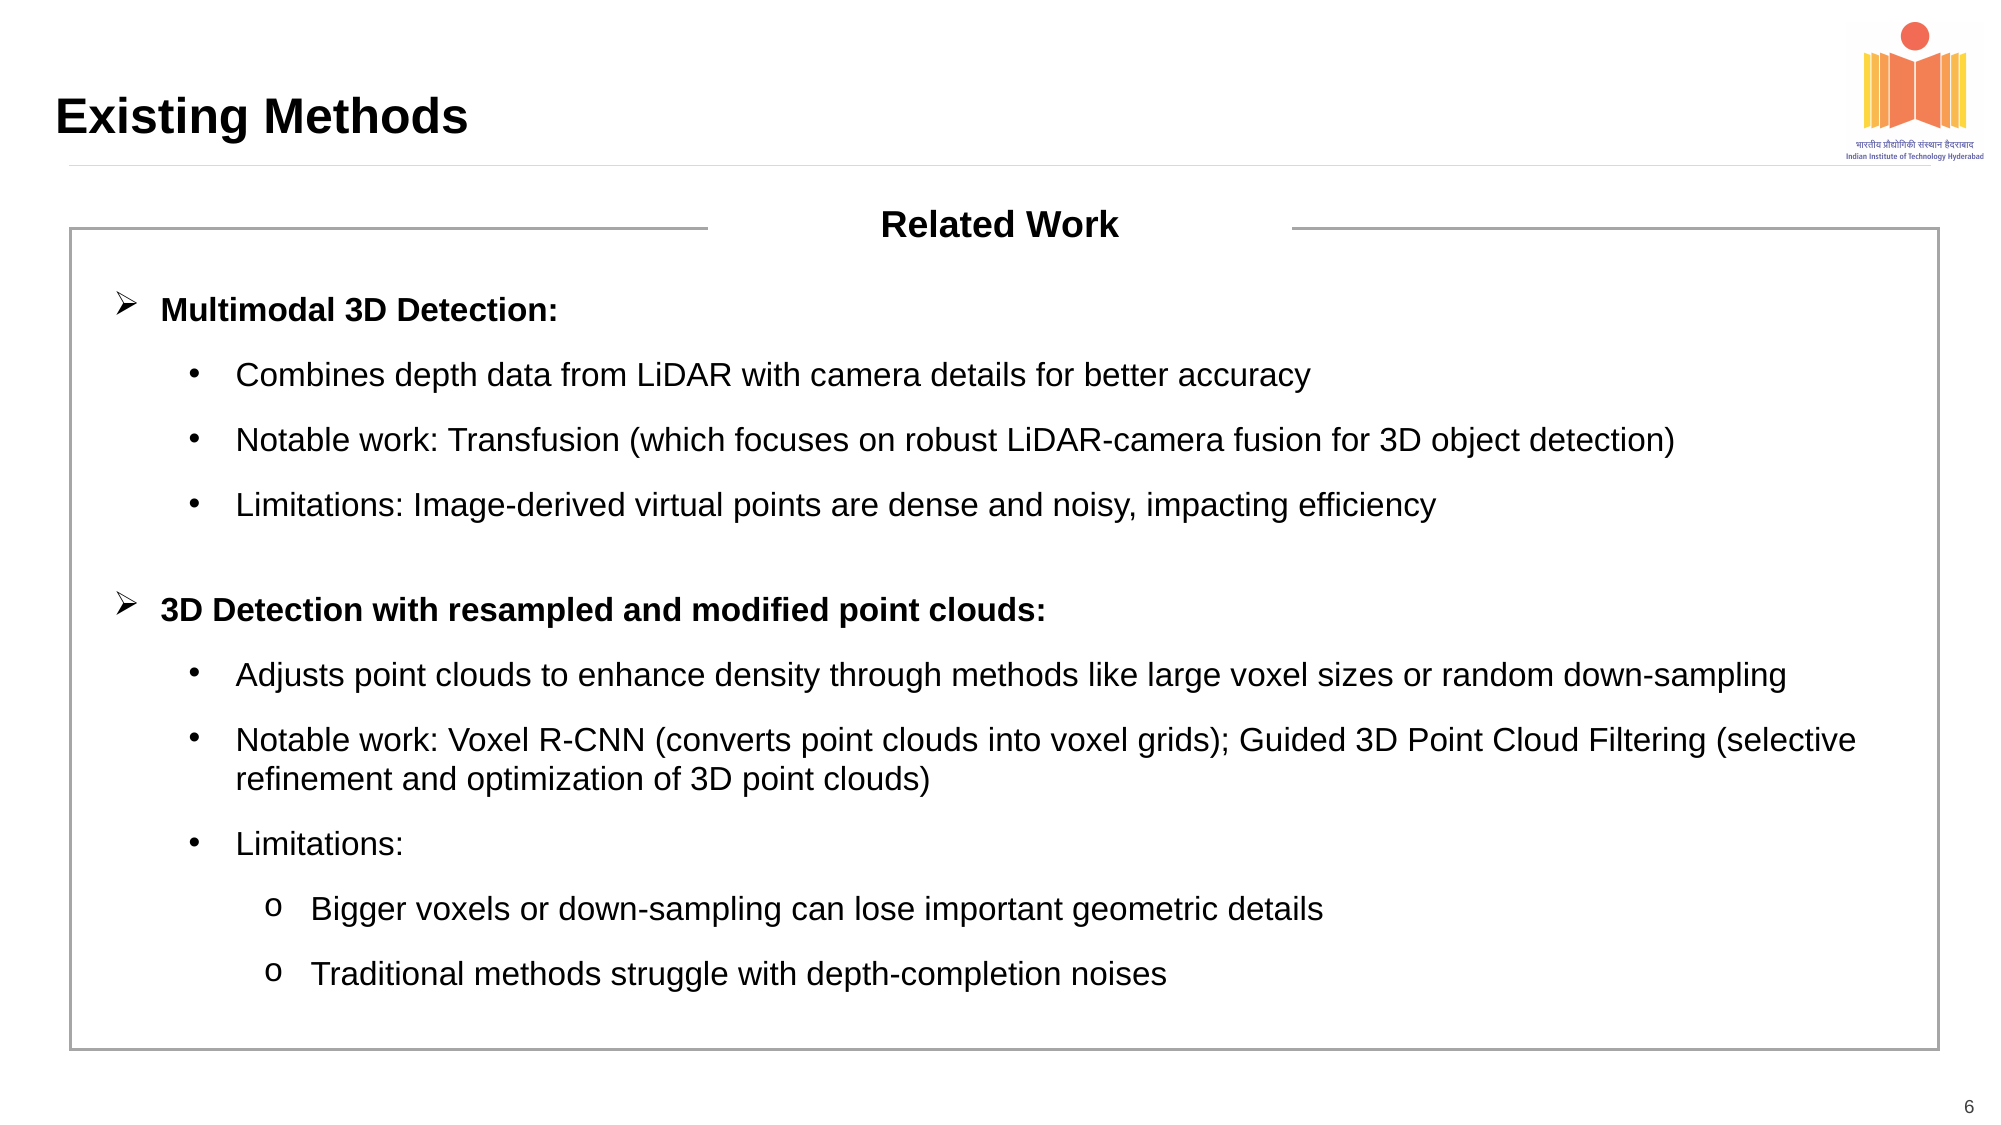

Existing Methods
Related Work

Multimodal 3D Detection:
Combines depth data from LiDAR with camera details for better accuracy
Notable work: Transfusion (which focuses on robust LiDAR-camera fusion for 3D object detection)
Limitations: Image-derived virtual points are dense and noisy, impacting efficiency
3D Detection with resampled and modified point clouds:
Adjusts point clouds to enhance density through methods like large voxel sizes or random down-sampling
Notable work: Voxel R-CNN (converts point clouds into voxel grids); Guided 3D Point Cloud Filtering (selective refinement and optimization of 3D point clouds)
Limitations:
Bigger voxels or down-sampling can lose important geometric details
Traditional methods struggle with depth-completion noises

6